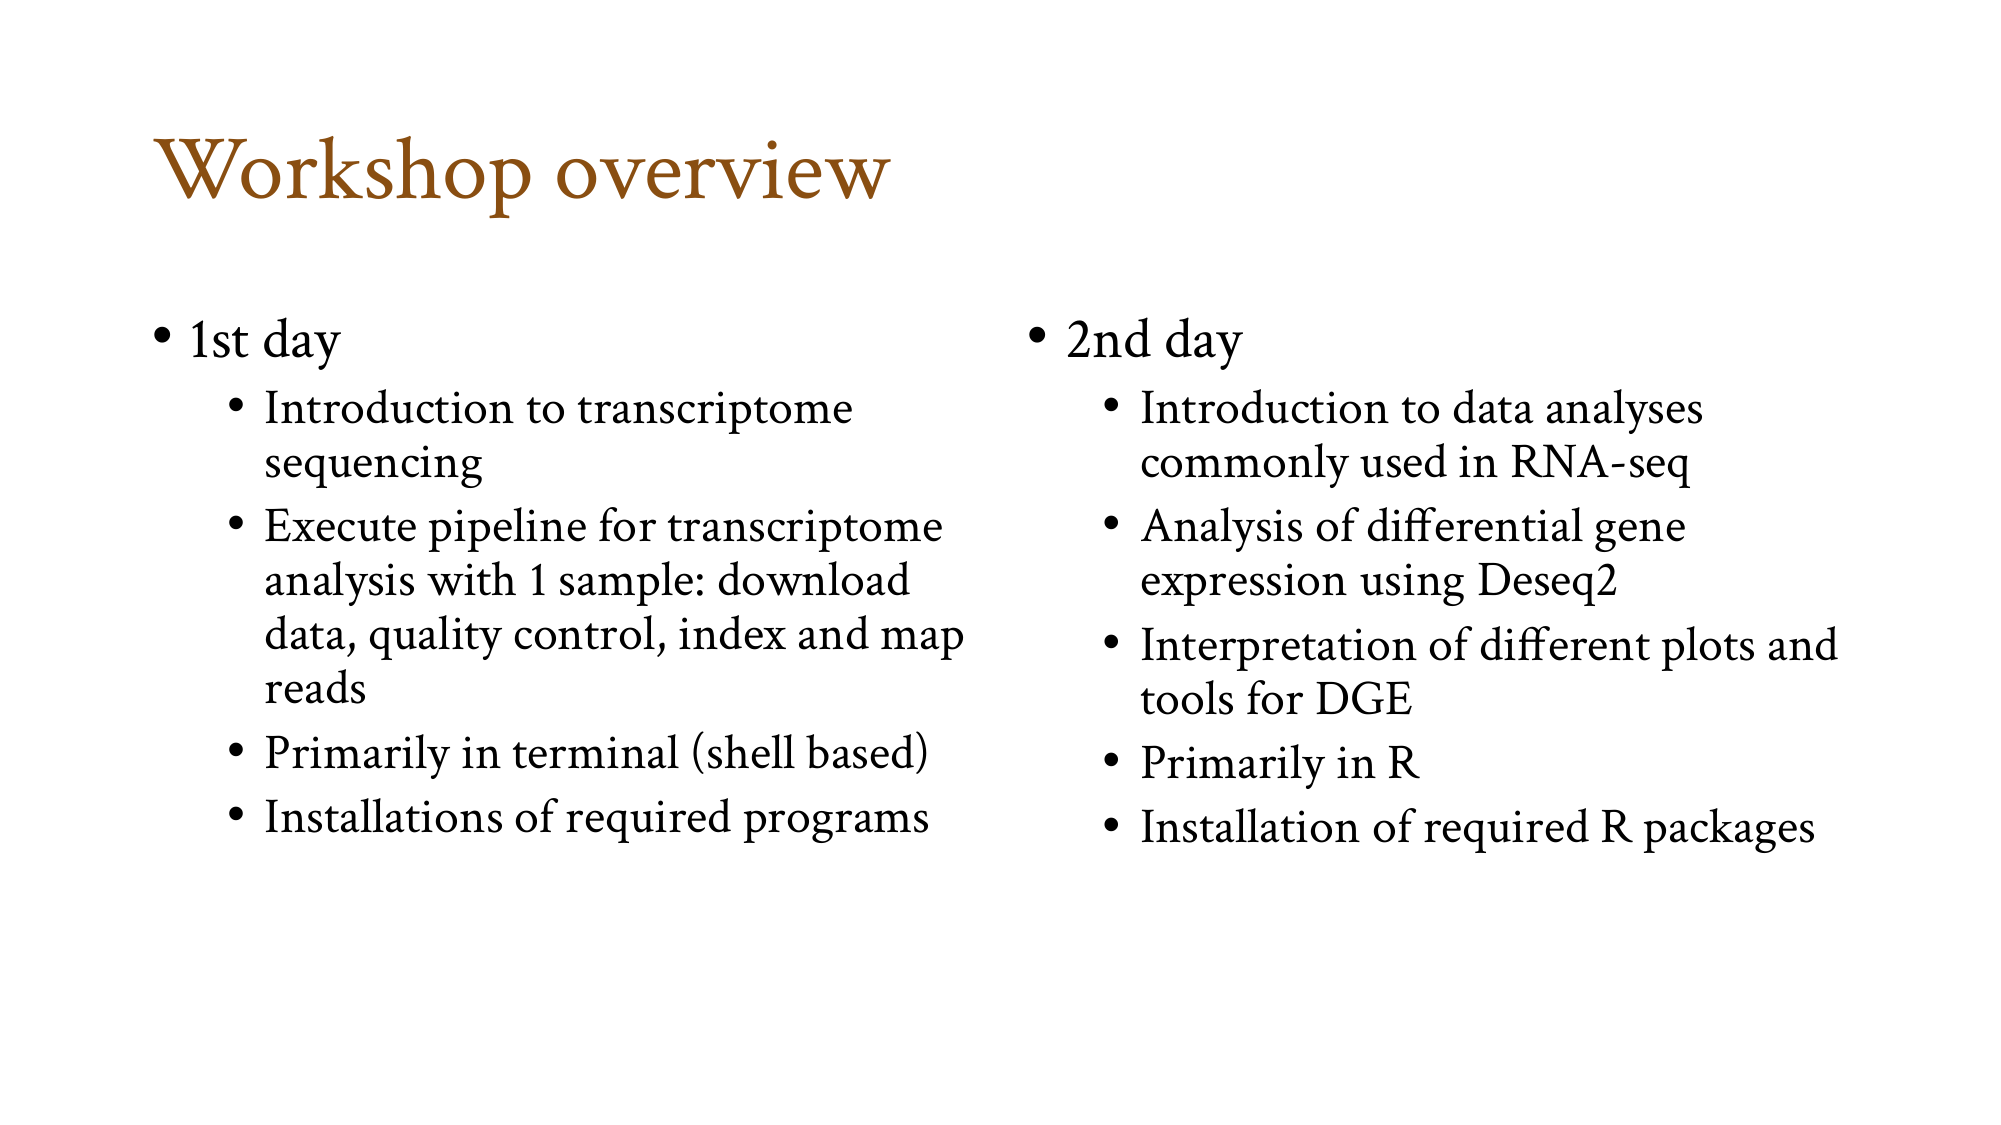

# Workshop overview
1st day
Introduction to transcriptome sequencing
Execute pipeline for transcriptome analysis with 1 sample: download data, quality control, index and map reads
Primarily in terminal (shell based)
Installations of required programs
2nd day
Introduction to data analyses commonly used in RNA-seq
Analysis of differential gene expression using Deseq2
Interpretation of different plots and tools for DGE
Primarily in R
Installation of required R packages